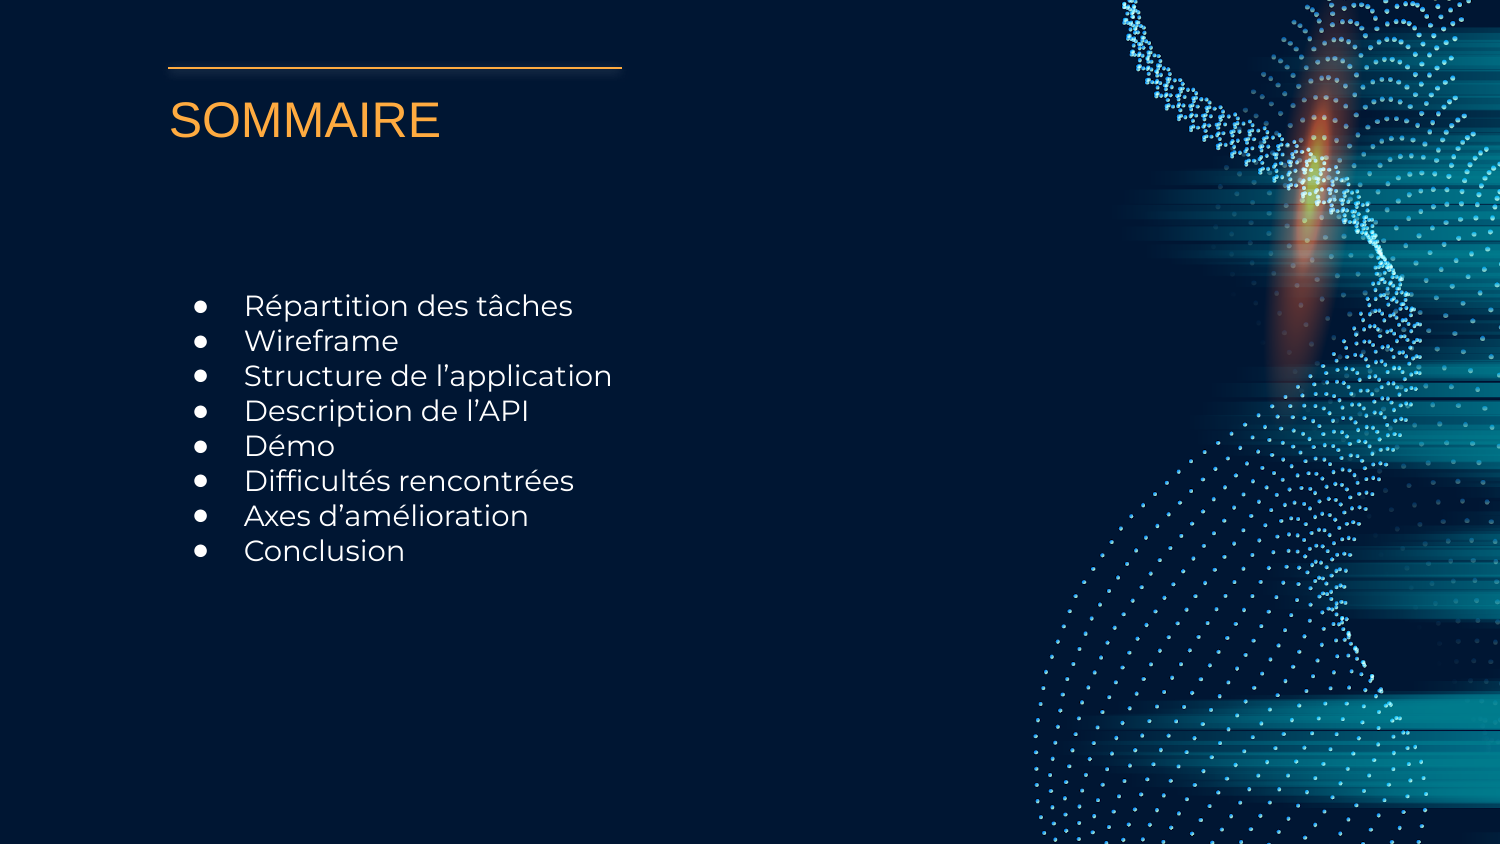

# SOMMAIRE
Répartition des tâches
Wireframe
Structure de l’application
Description de l’API
Démo
Difficultés rencontrées
Axes d’amélioration
Conclusion